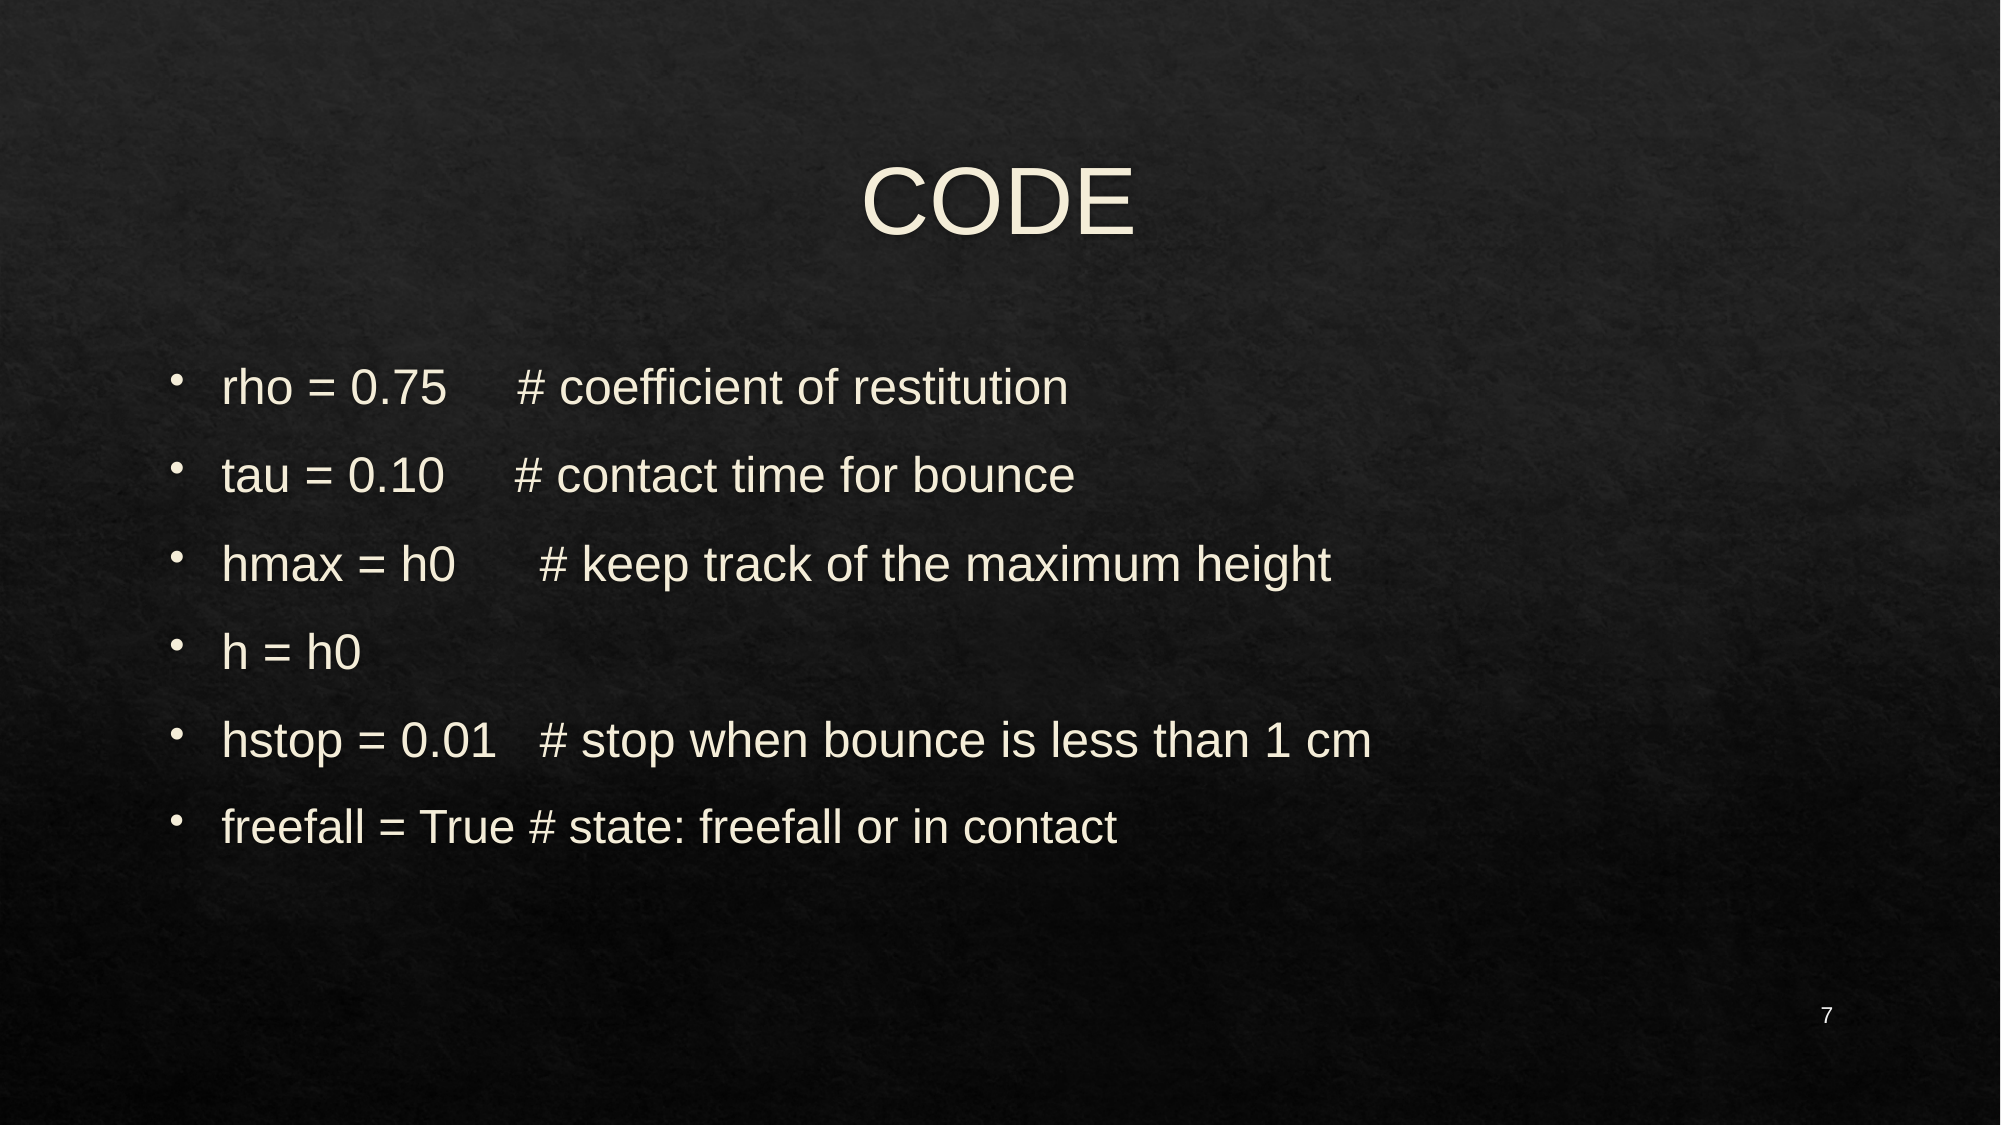

# CODE
rho = 0.75     # coefficient of restitution
tau = 0.10     # contact time for bounce
hmax = h0      # keep track of the maximum height
h = h0
hstop = 0.01   # stop when bounce is less than 1 cm
freefall = True # state: freefall or in contact
7